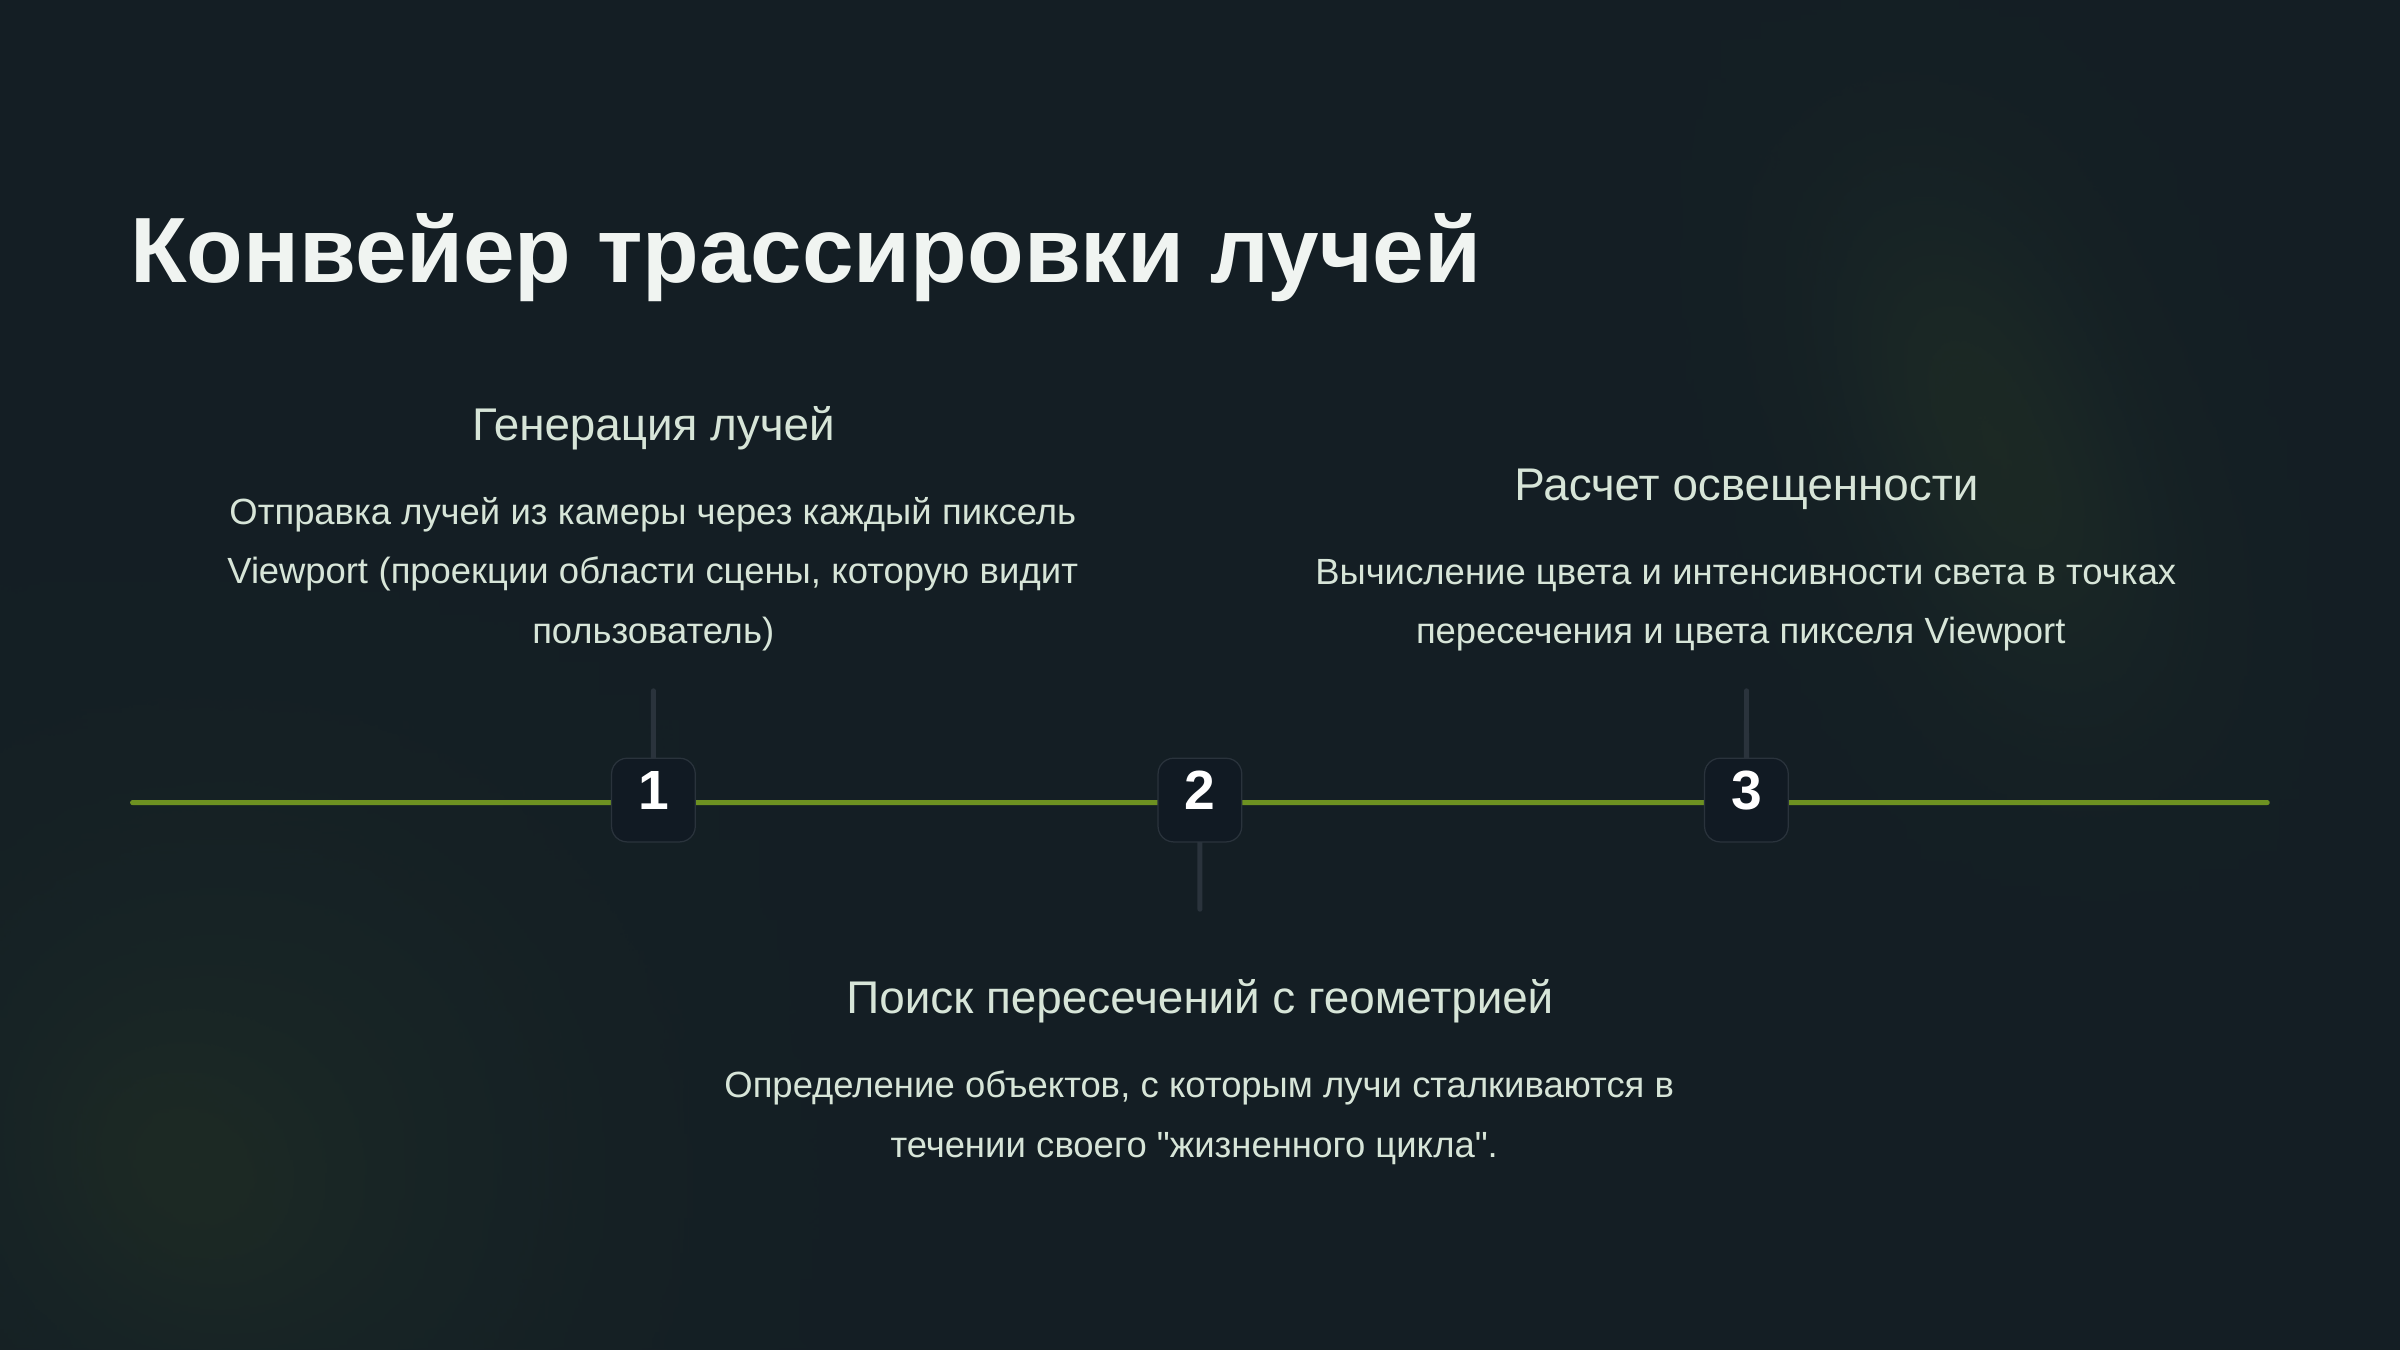

Конвейер трассировки лучей
Генерация лучей
Расчет освещенности
Отправка лучей из камеры через каждый пиксель Viewport (проекции области сцены, которую видит пользователь)
Вычисление цвета и интенсивности света в точках пересечения и цвета пикселя Viewport

1
2
3

Поиск пересечений с геометрией
Определение объектов, с которым лучи сталкиваются в течении своего "жизненного цикла".